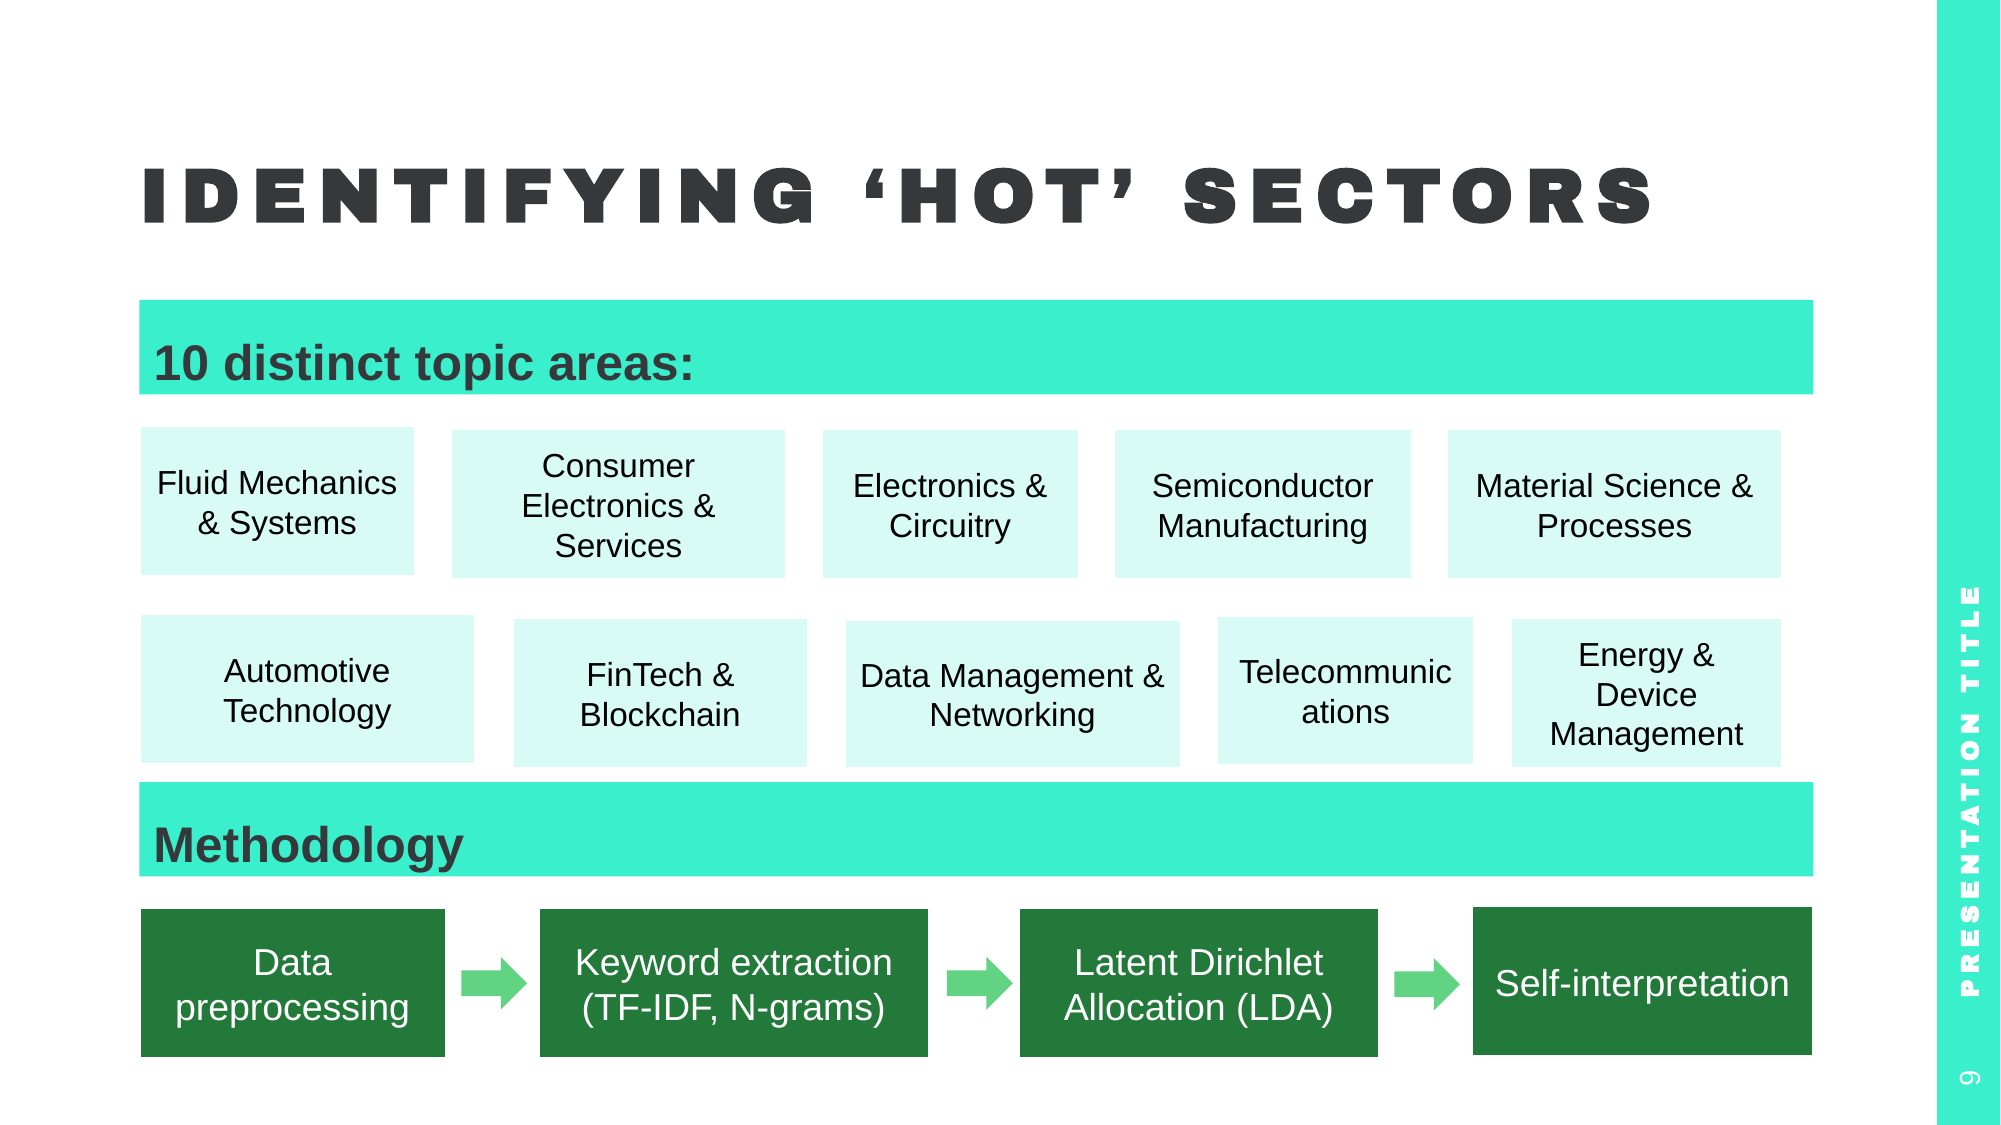

# Identifying ‘hot’ sectors
 10 distinct topic areas:

Fluid Mechanics & Systems
Consumer Electronics & Services
Electronics & Circuitry
Semiconductor Manufacturing
Material Science & Processes
Presentation Title
Automotive Technology
Telecommunications
FinTech & Blockchain
Energy & Device Management
Data Management & Networking
 Methodology
Self-interpretation
Data preprocessing
Keyword extraction
(TF-IDF, N-grams)
Latent Dirichlet Allocation (LDA)

9